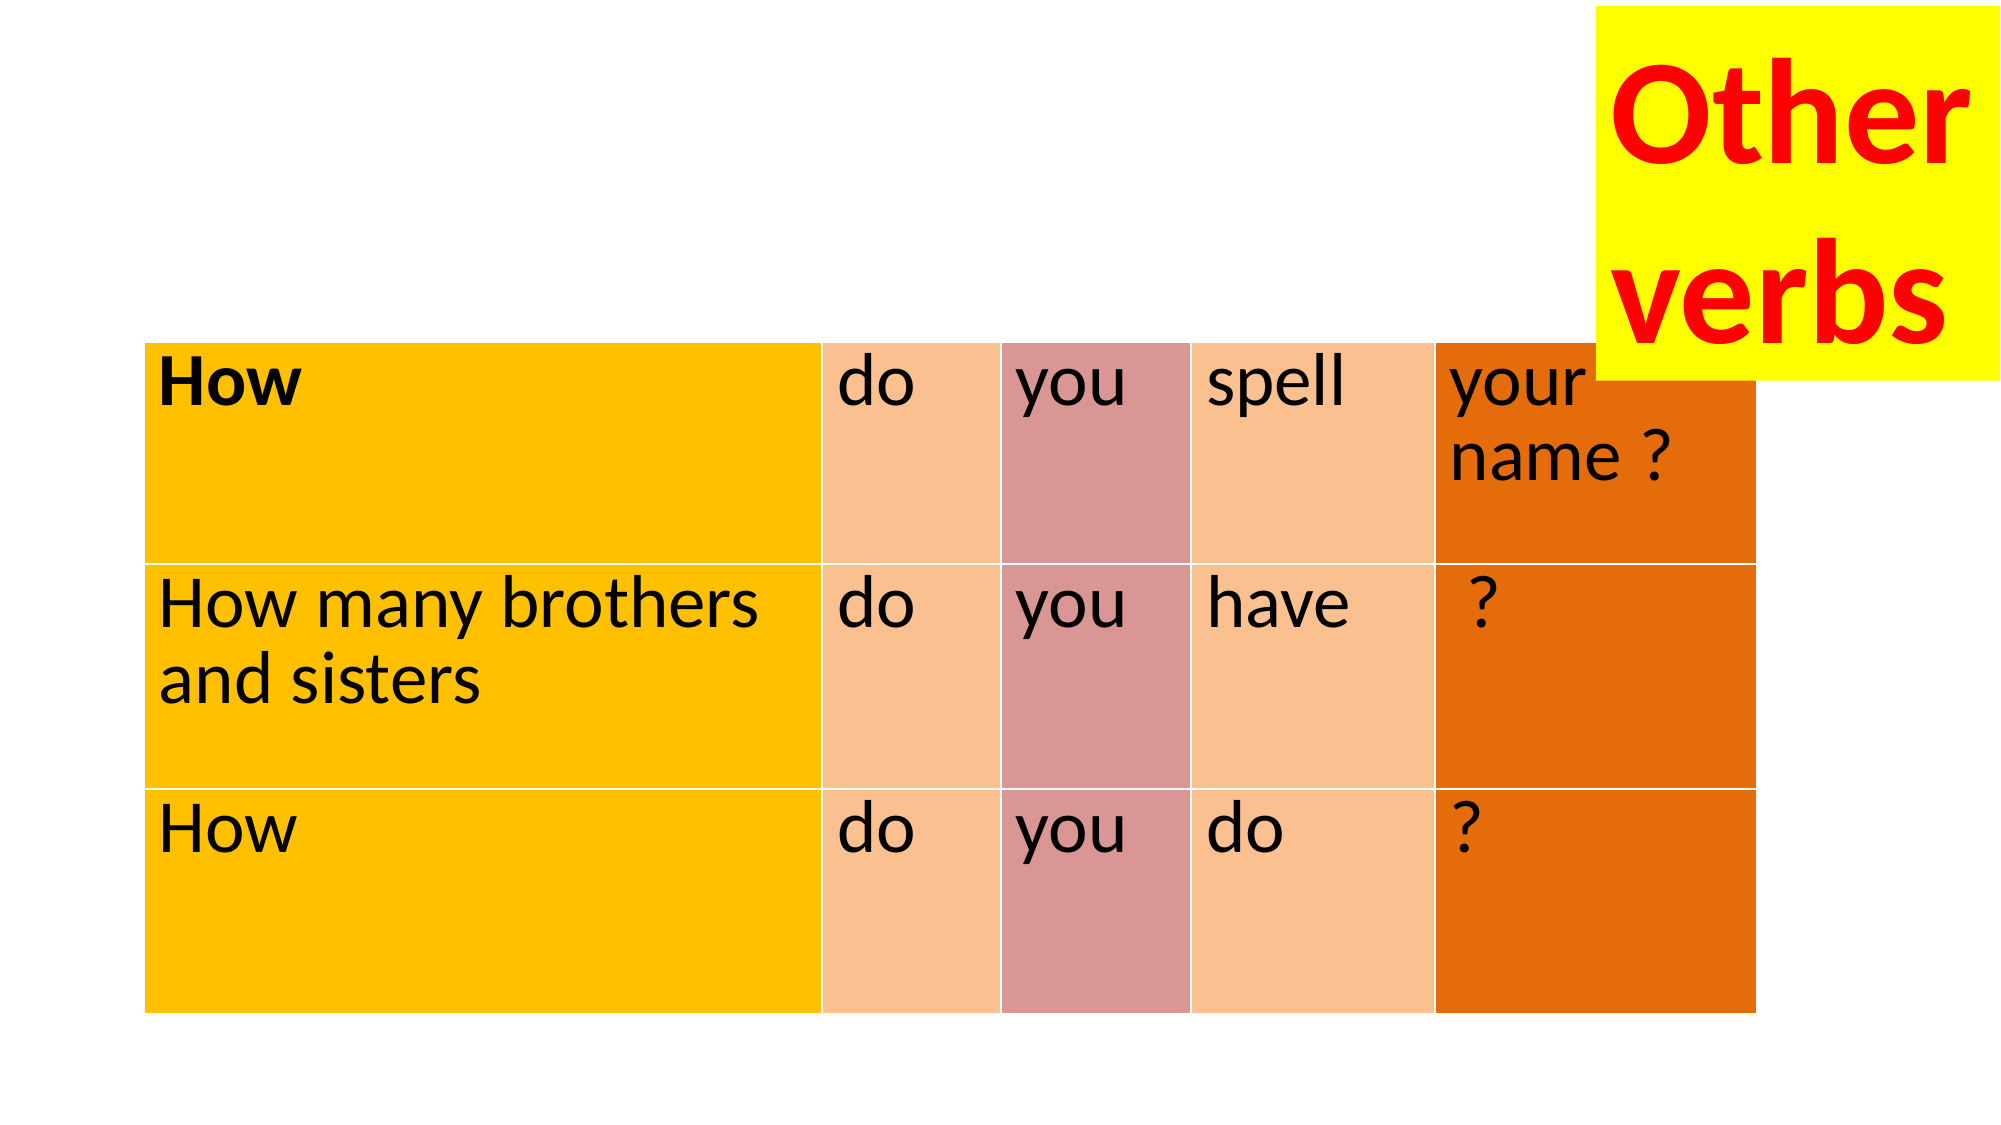

Other verbs
| How | do | you | spell | your name ? |
| --- | --- | --- | --- | --- |
| How many brothers and sisters | do | you | have | ? |
| How | do | you | do | ? |